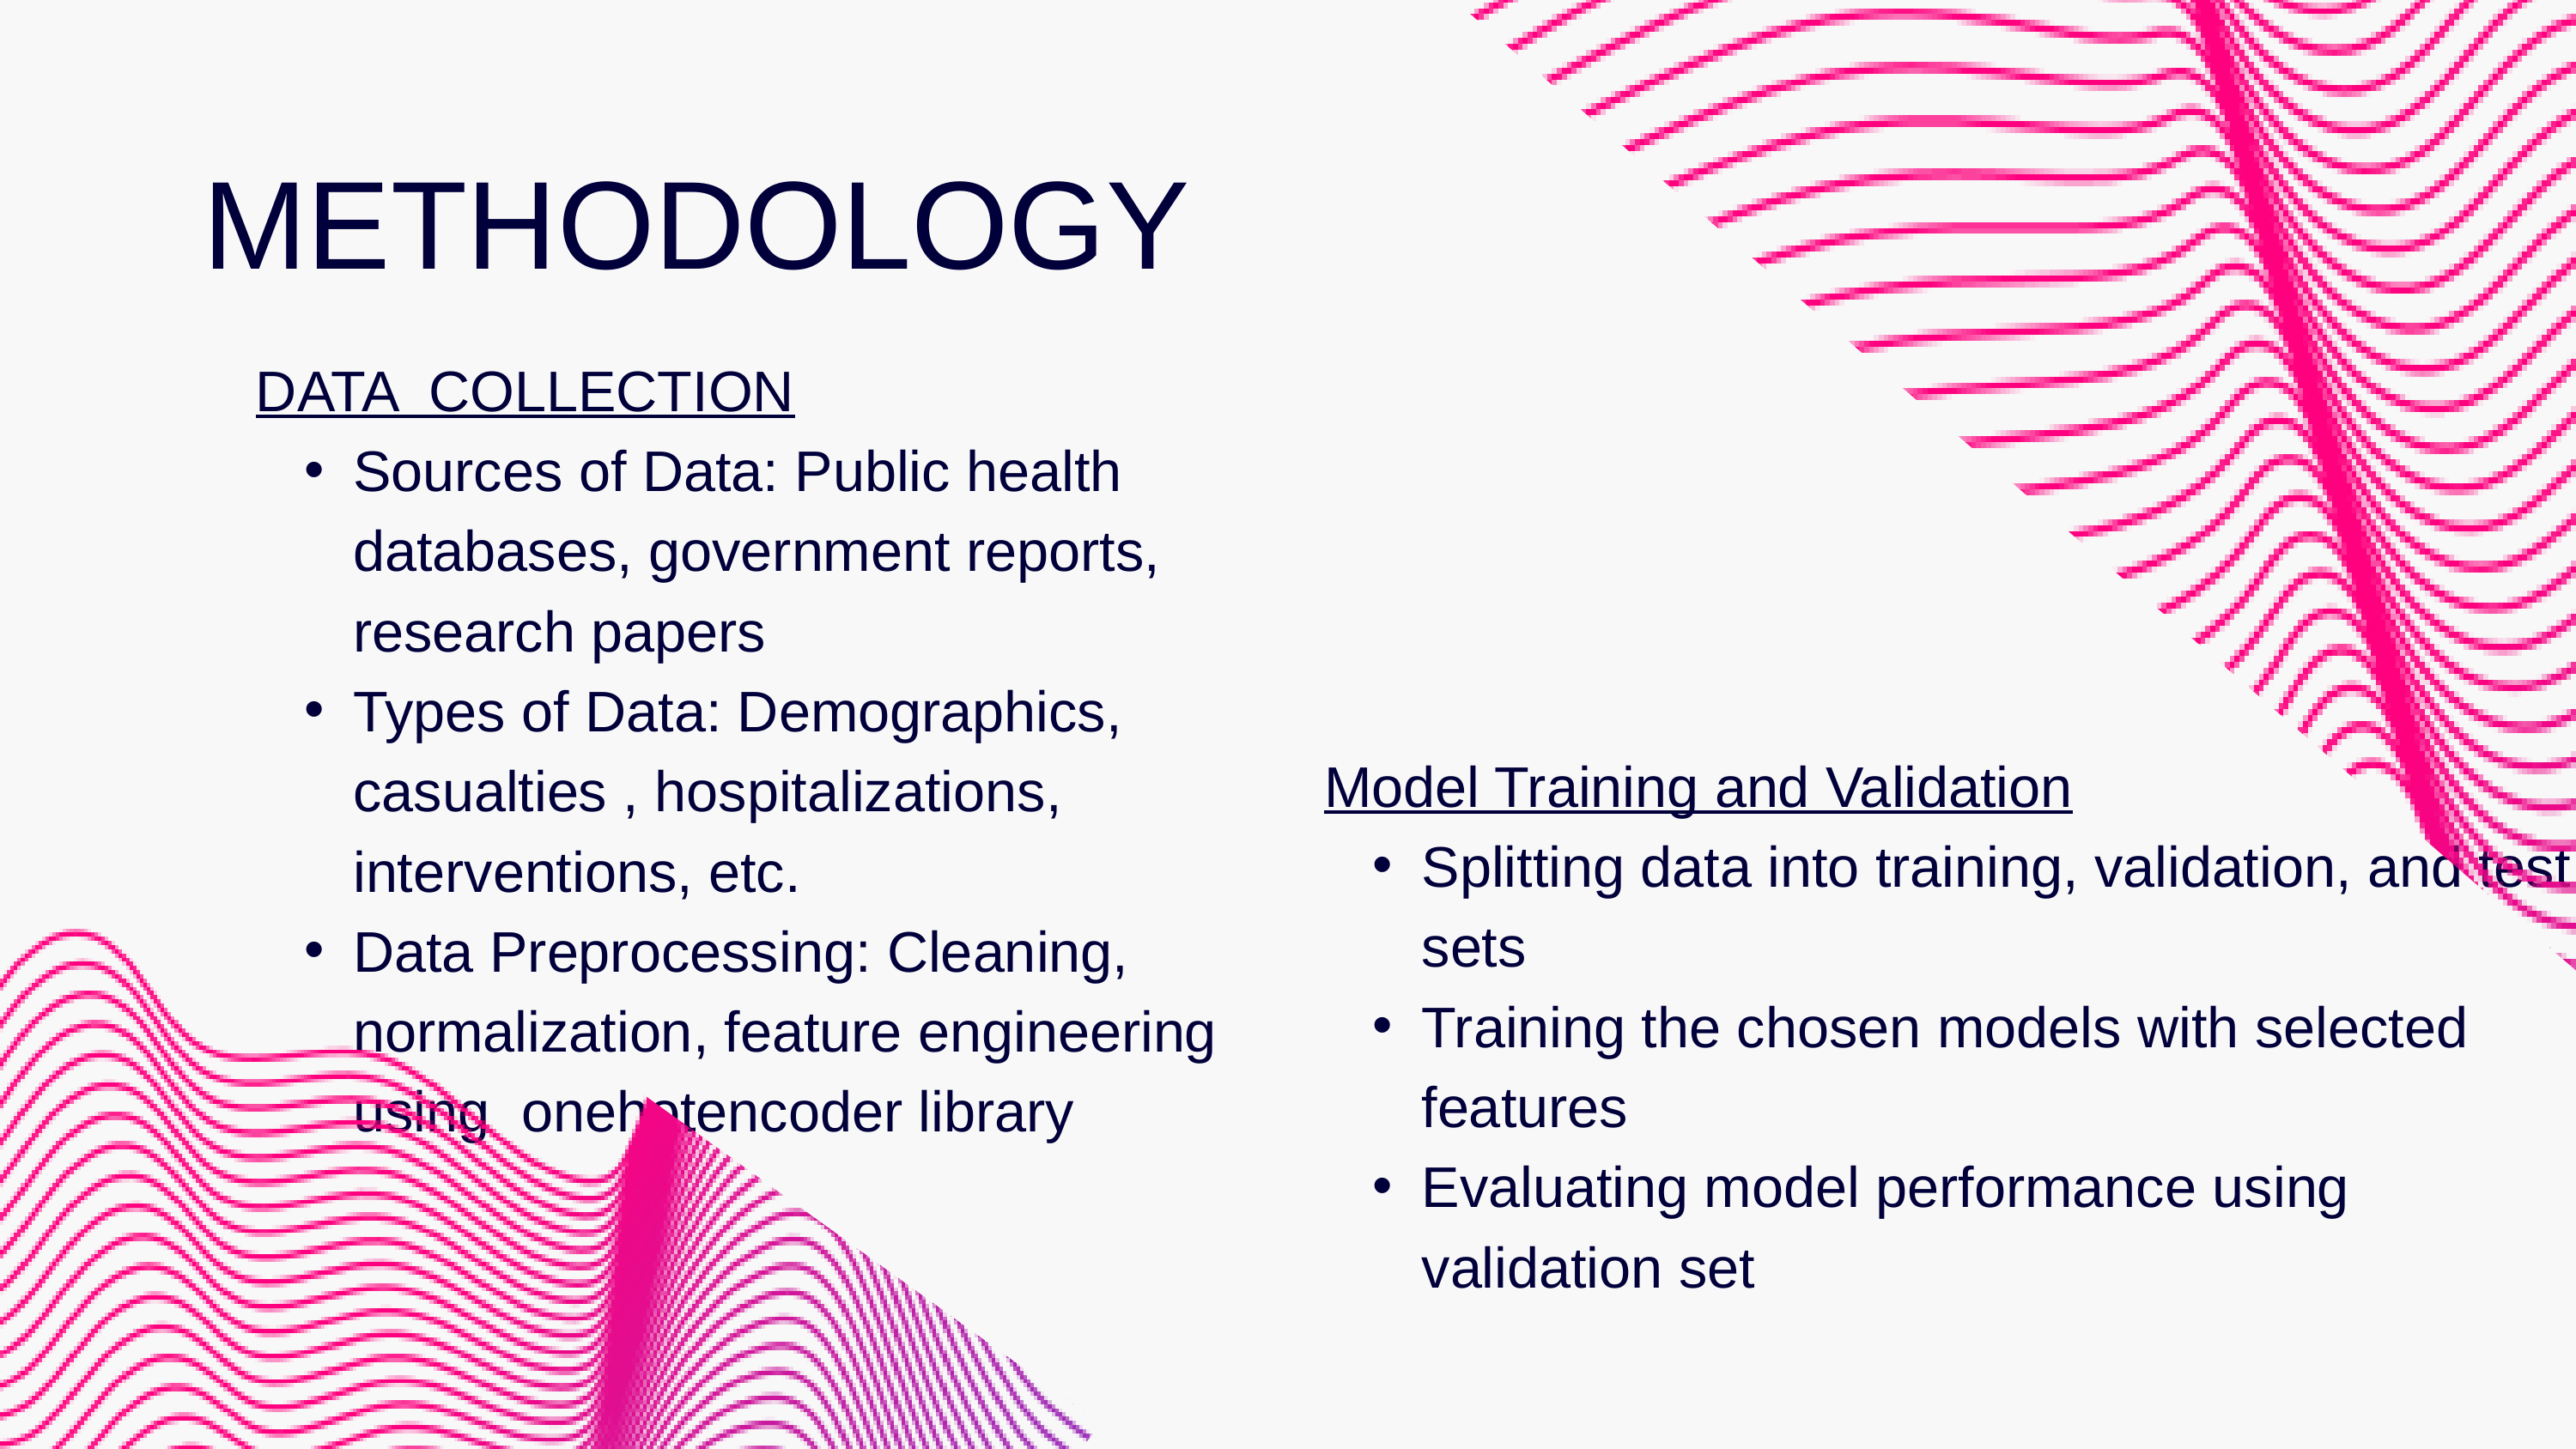

METHODOLOGY
DATA  COLLECTION
Sources of Data: Public health databases, government reports, research papers
Types of Data: Demographics, casualties , hospitalizations, interventions, etc.
Data Preprocessing: Cleaning, normalization, feature engineering using  onehotencoder library

Model Training and Validation
Splitting data into training, validation, and test sets
Training the chosen models with selected features
Evaluating model performance using validation set